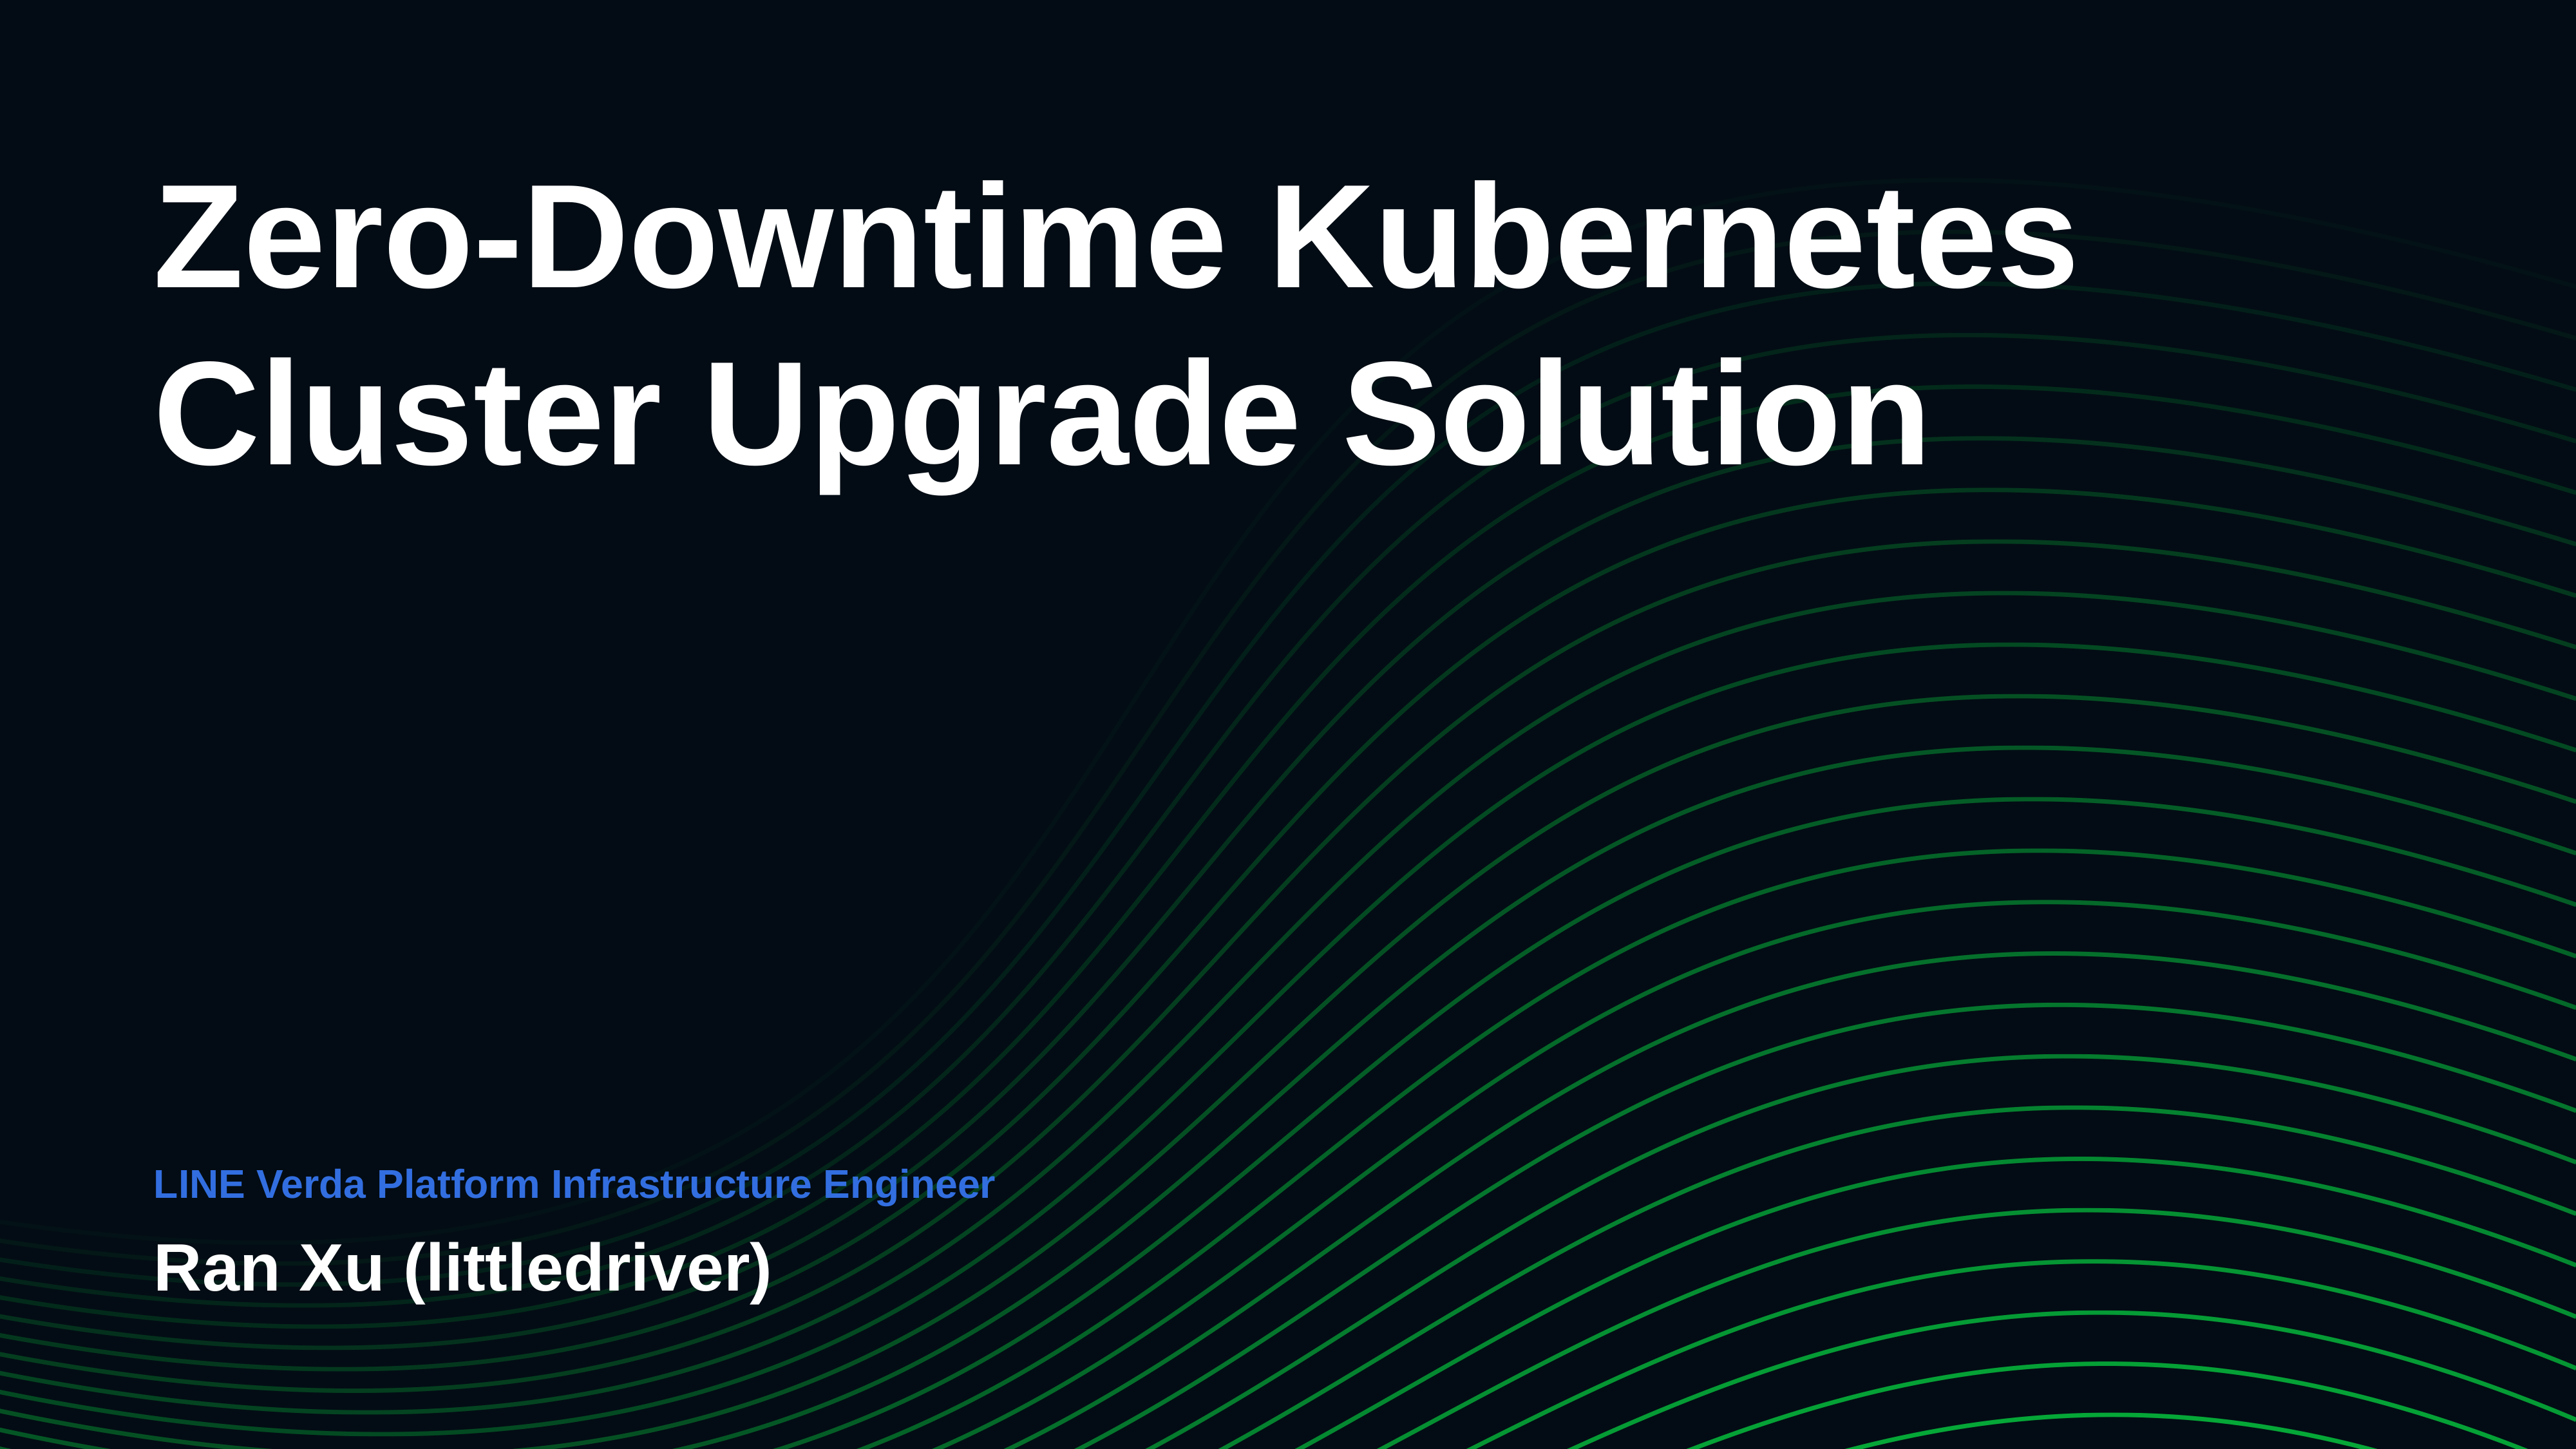

Zero-Downtime Kubernetes Cluster Upgrade Solution
LINE Verda Platform Infrastructure Engineer
Ran Xu (littledriver)